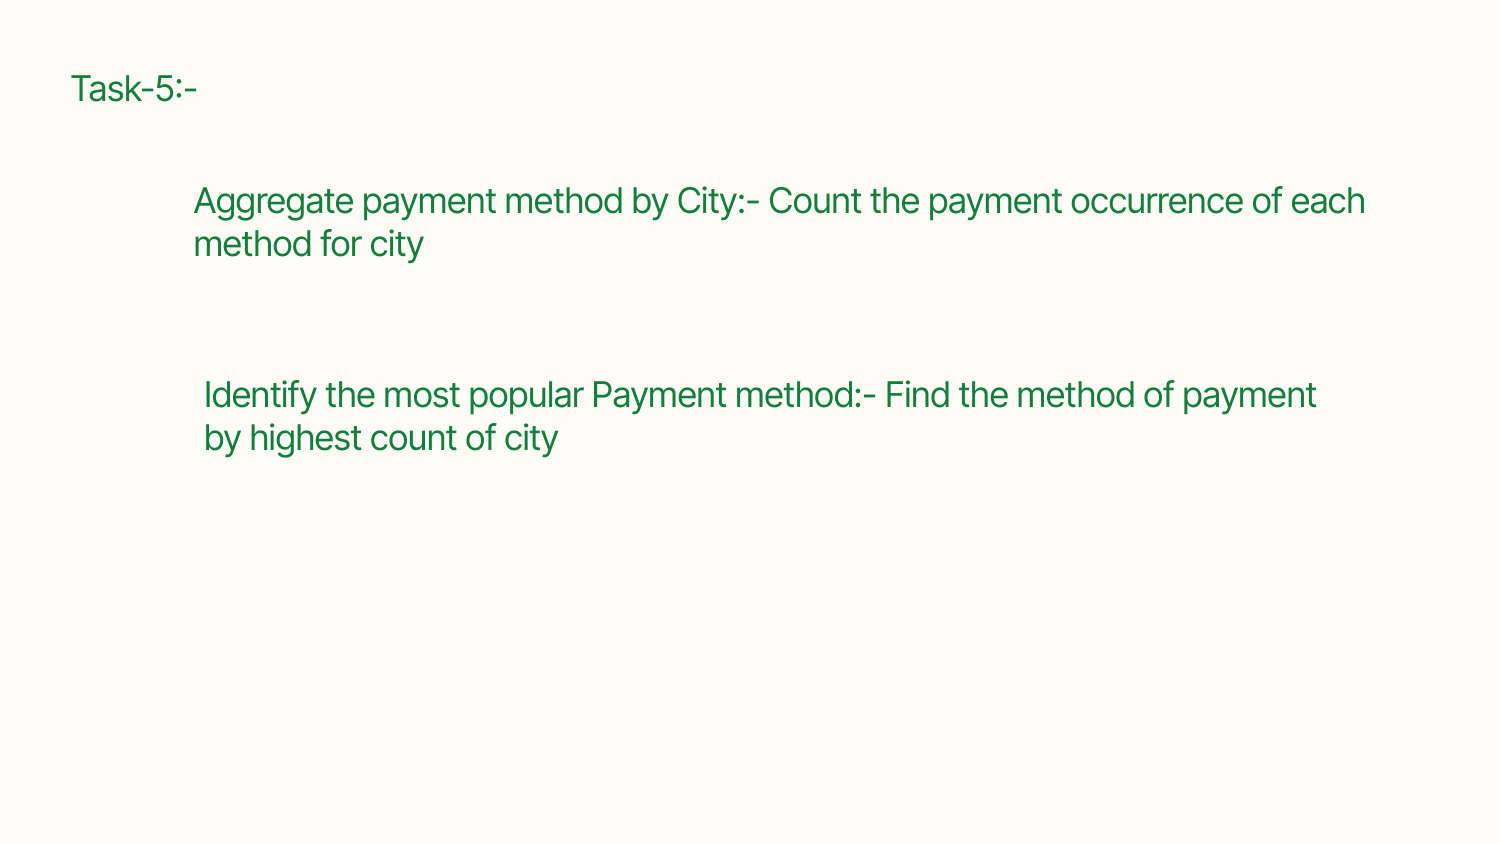

Task-5:-
Aggregate payment method by City:- Count the payment occurrence of each method for city
Identify the most popular Payment method:- Find the method of payment by highest count of city